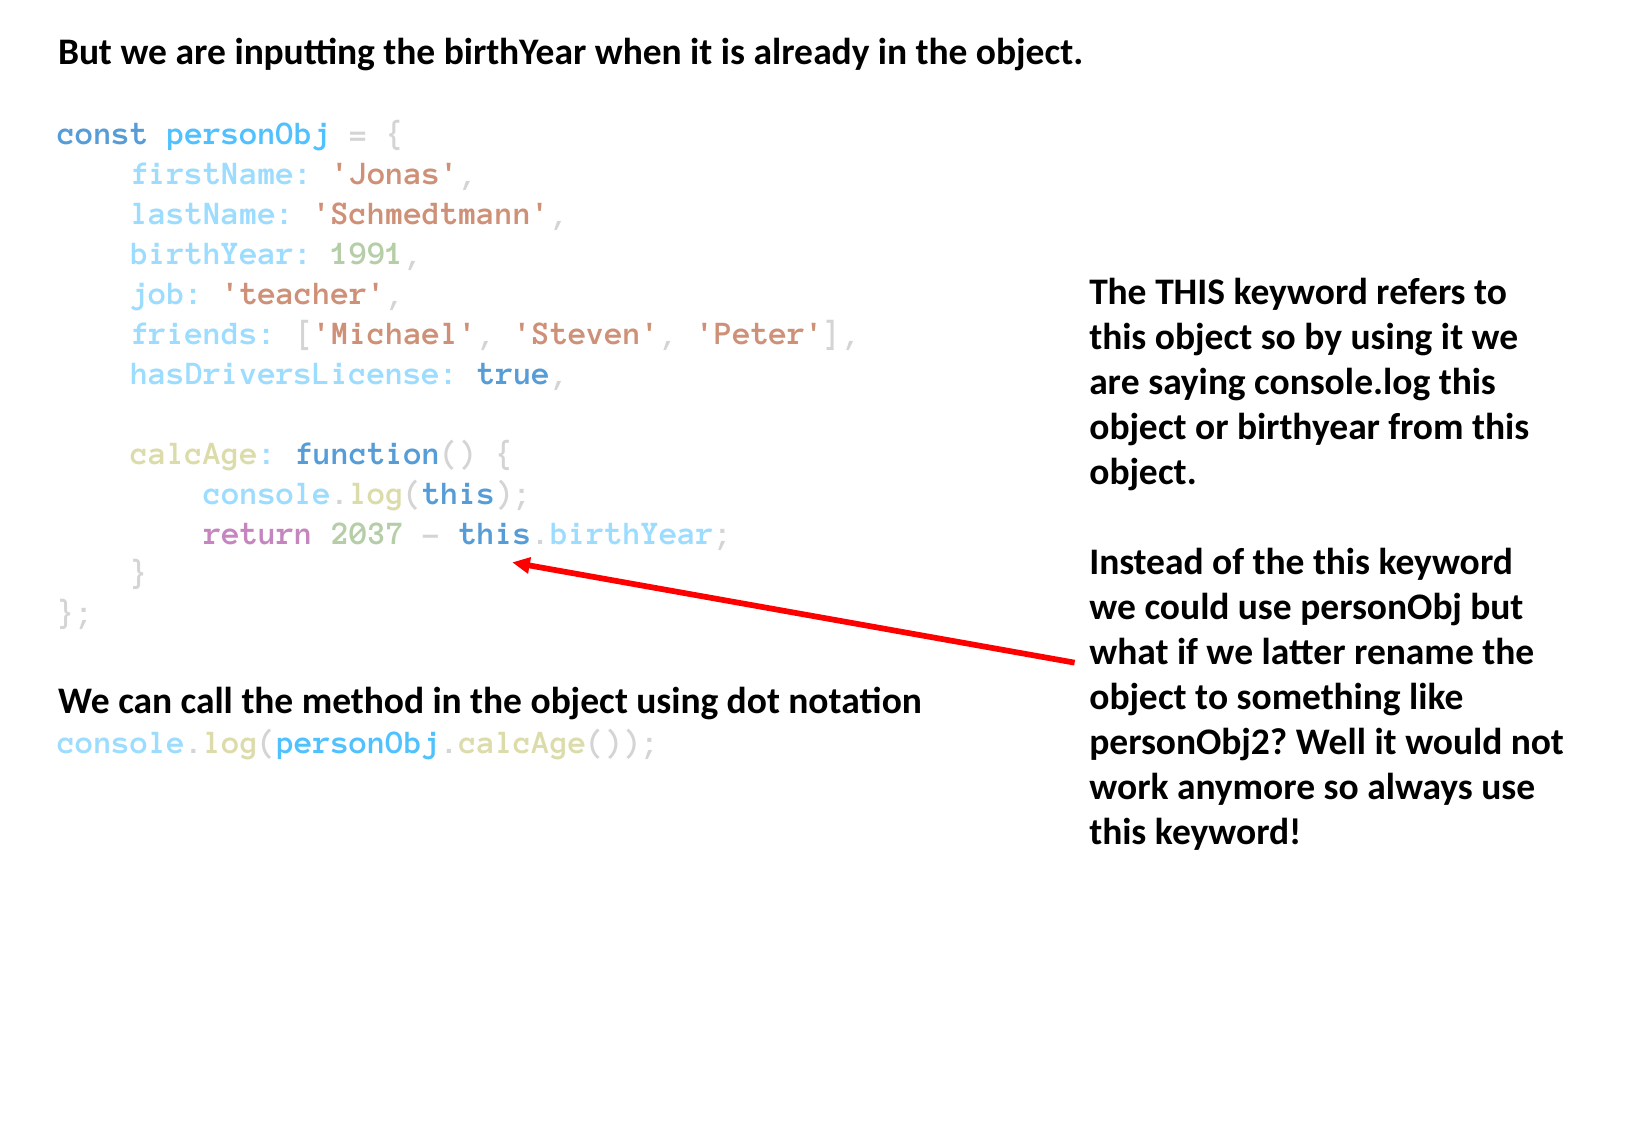

But we are inputting the birthYear when it is already in the object.
const personObj = {
    firstName: 'Jonas',
    lastName: 'Schmedtmann',
    birthYear: 1991,
    job: 'teacher',
    friends: ['Michael', 'Steven', 'Peter'],
    hasDriversLicense: true,
    calcAge: function() {
        console.log(this);
        return 2037 - this.birthYear;
    }
};

We can call the method in the object using dot notation
console.log(personObj.calcAge());
The THIS keyword refers to this object so by using it we are saying console.log this object or birthyear from this object.

Instead of the this keyword we could use personObj but what if we latter rename the object to something like personObj2? Well it would not work anymore so always use this keyword!